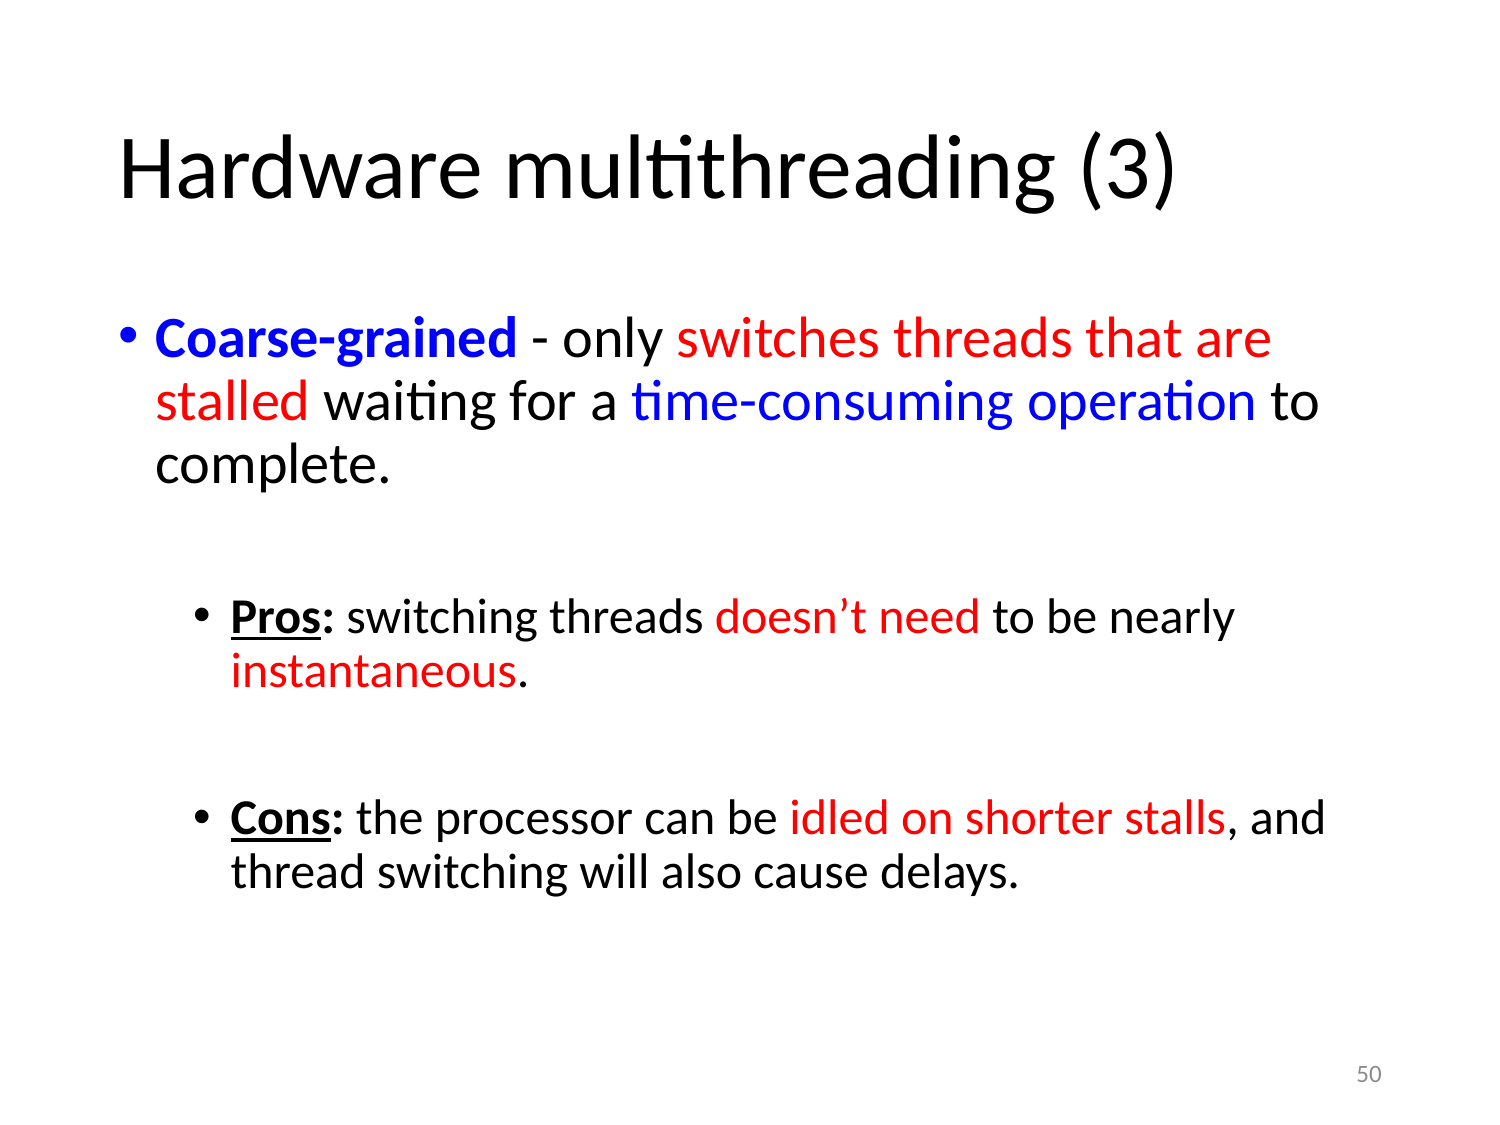

# Hardware multithreading (3)
Coarse-grained - only switches threads that are stalled waiting for a time-consuming operation to complete.

Pros: switching threads doesn’t need to be nearly instantaneous.

Cons: the processor can be idled on shorter stalls, and thread switching will also cause delays.
50